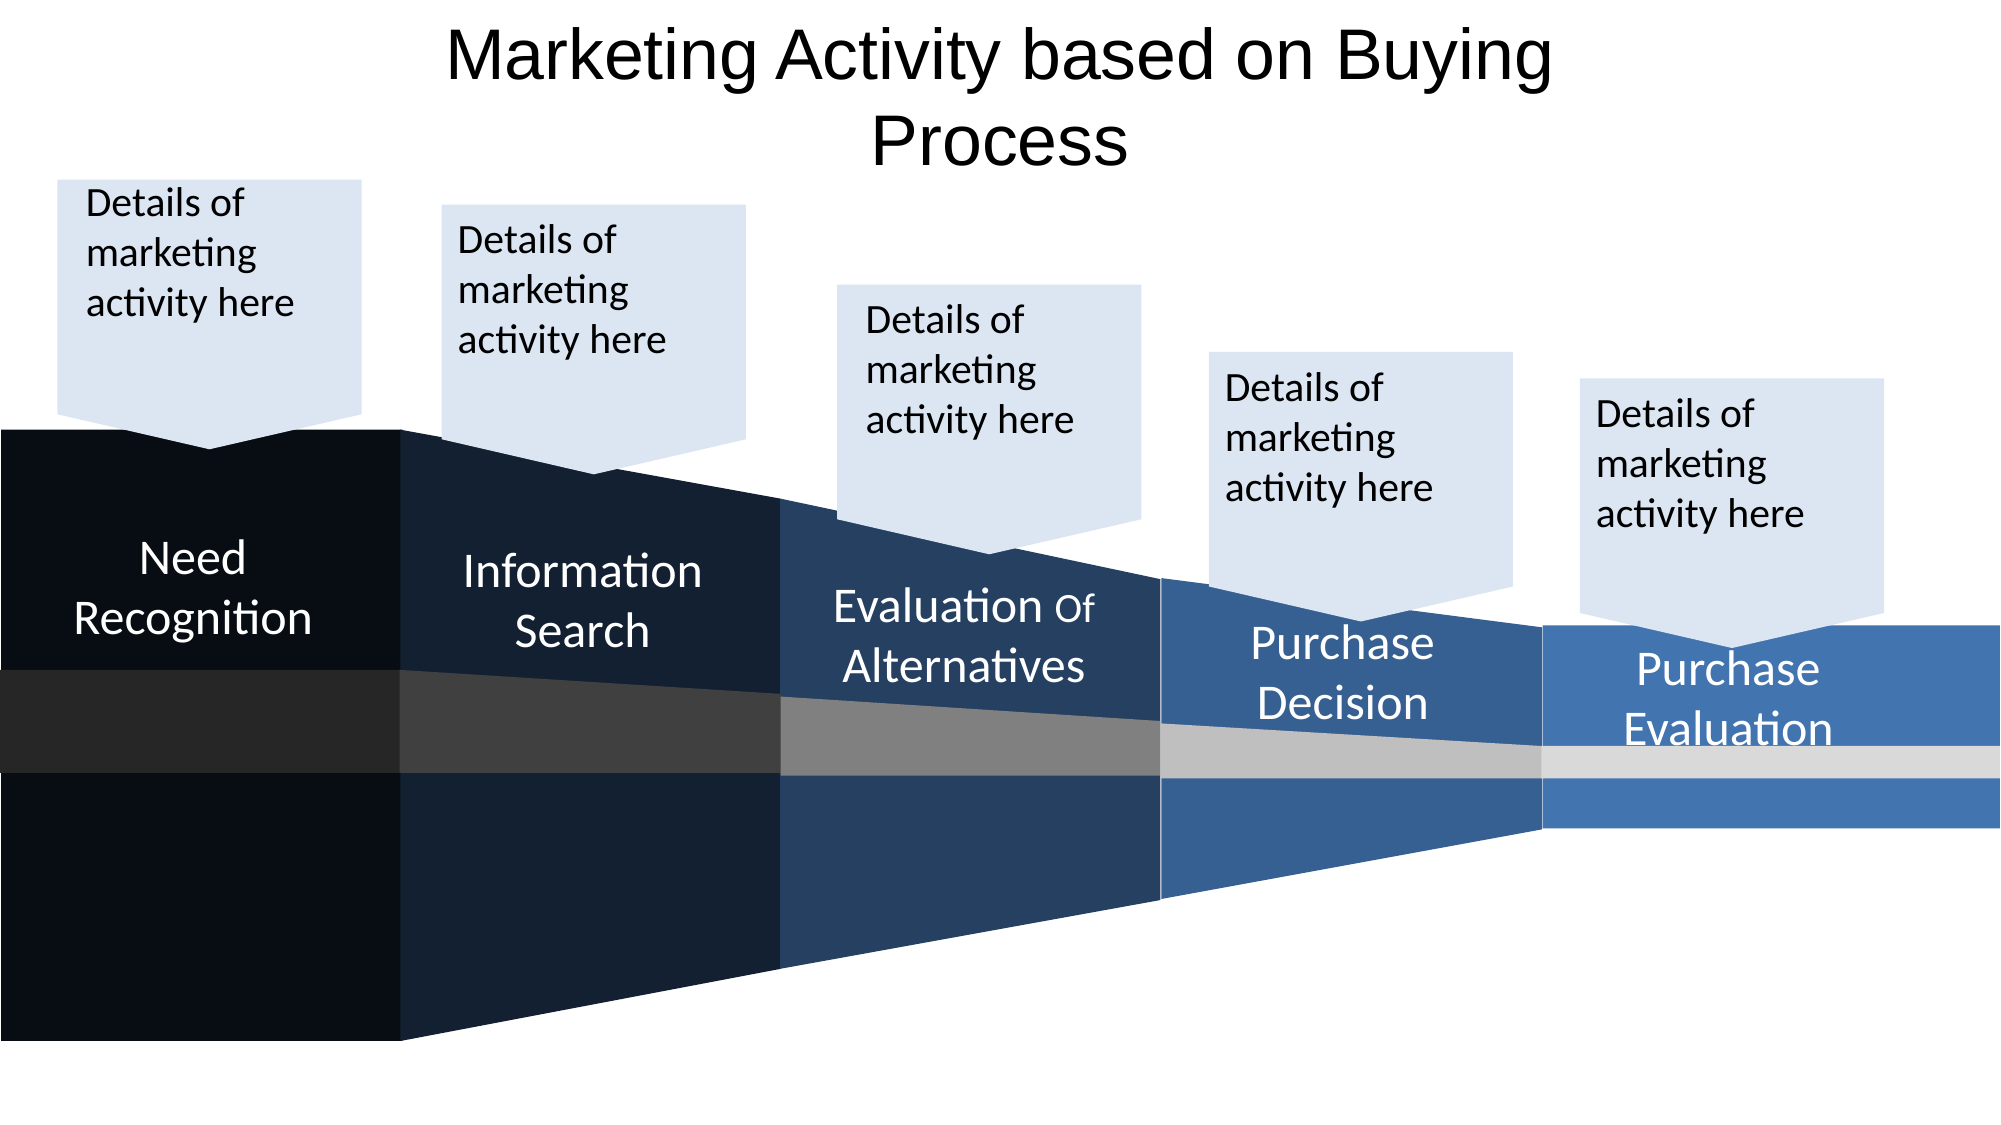

# Marketing Activity based on Buying Process

Details of marketing activity here

Details of marketing activity here

Details of marketing activity here

Details of marketing activity here

Details of marketing activity here

Need Recognition
Information Search
Evaluation Of Alternatives

Purchase Decision

Purchase Evaluation